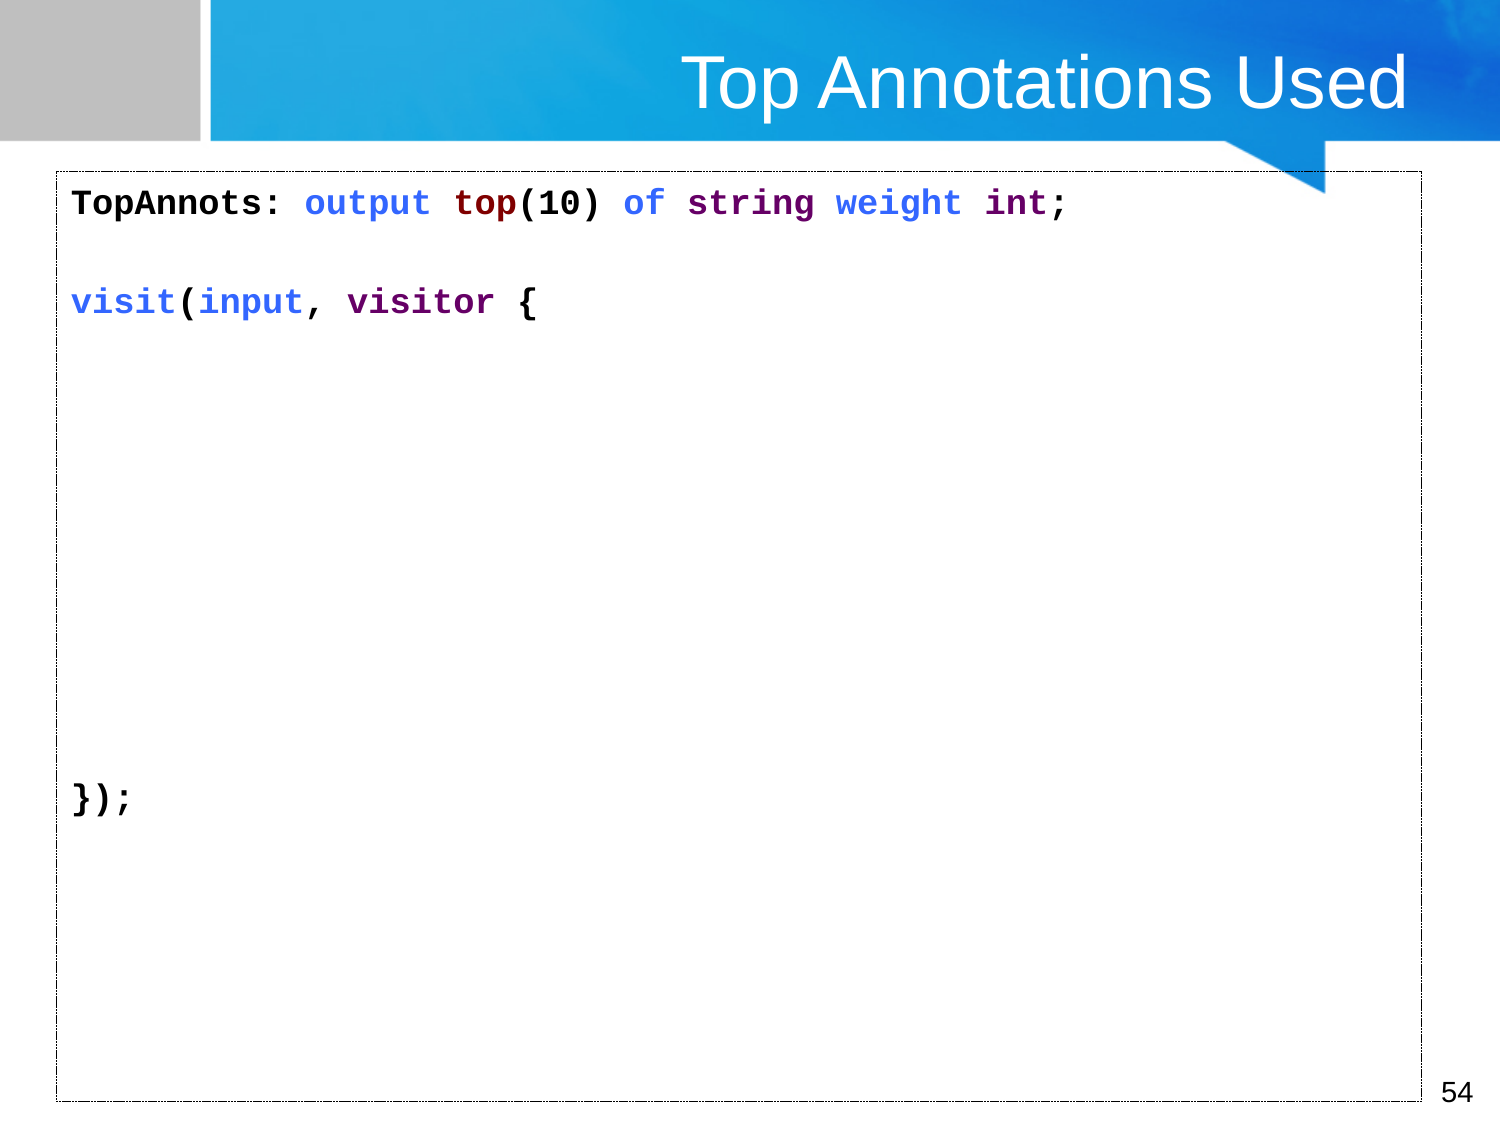

# Top Annotations Used
TopAnnots: output top(10) of string weight int;

visit(input, visitor {

});
54